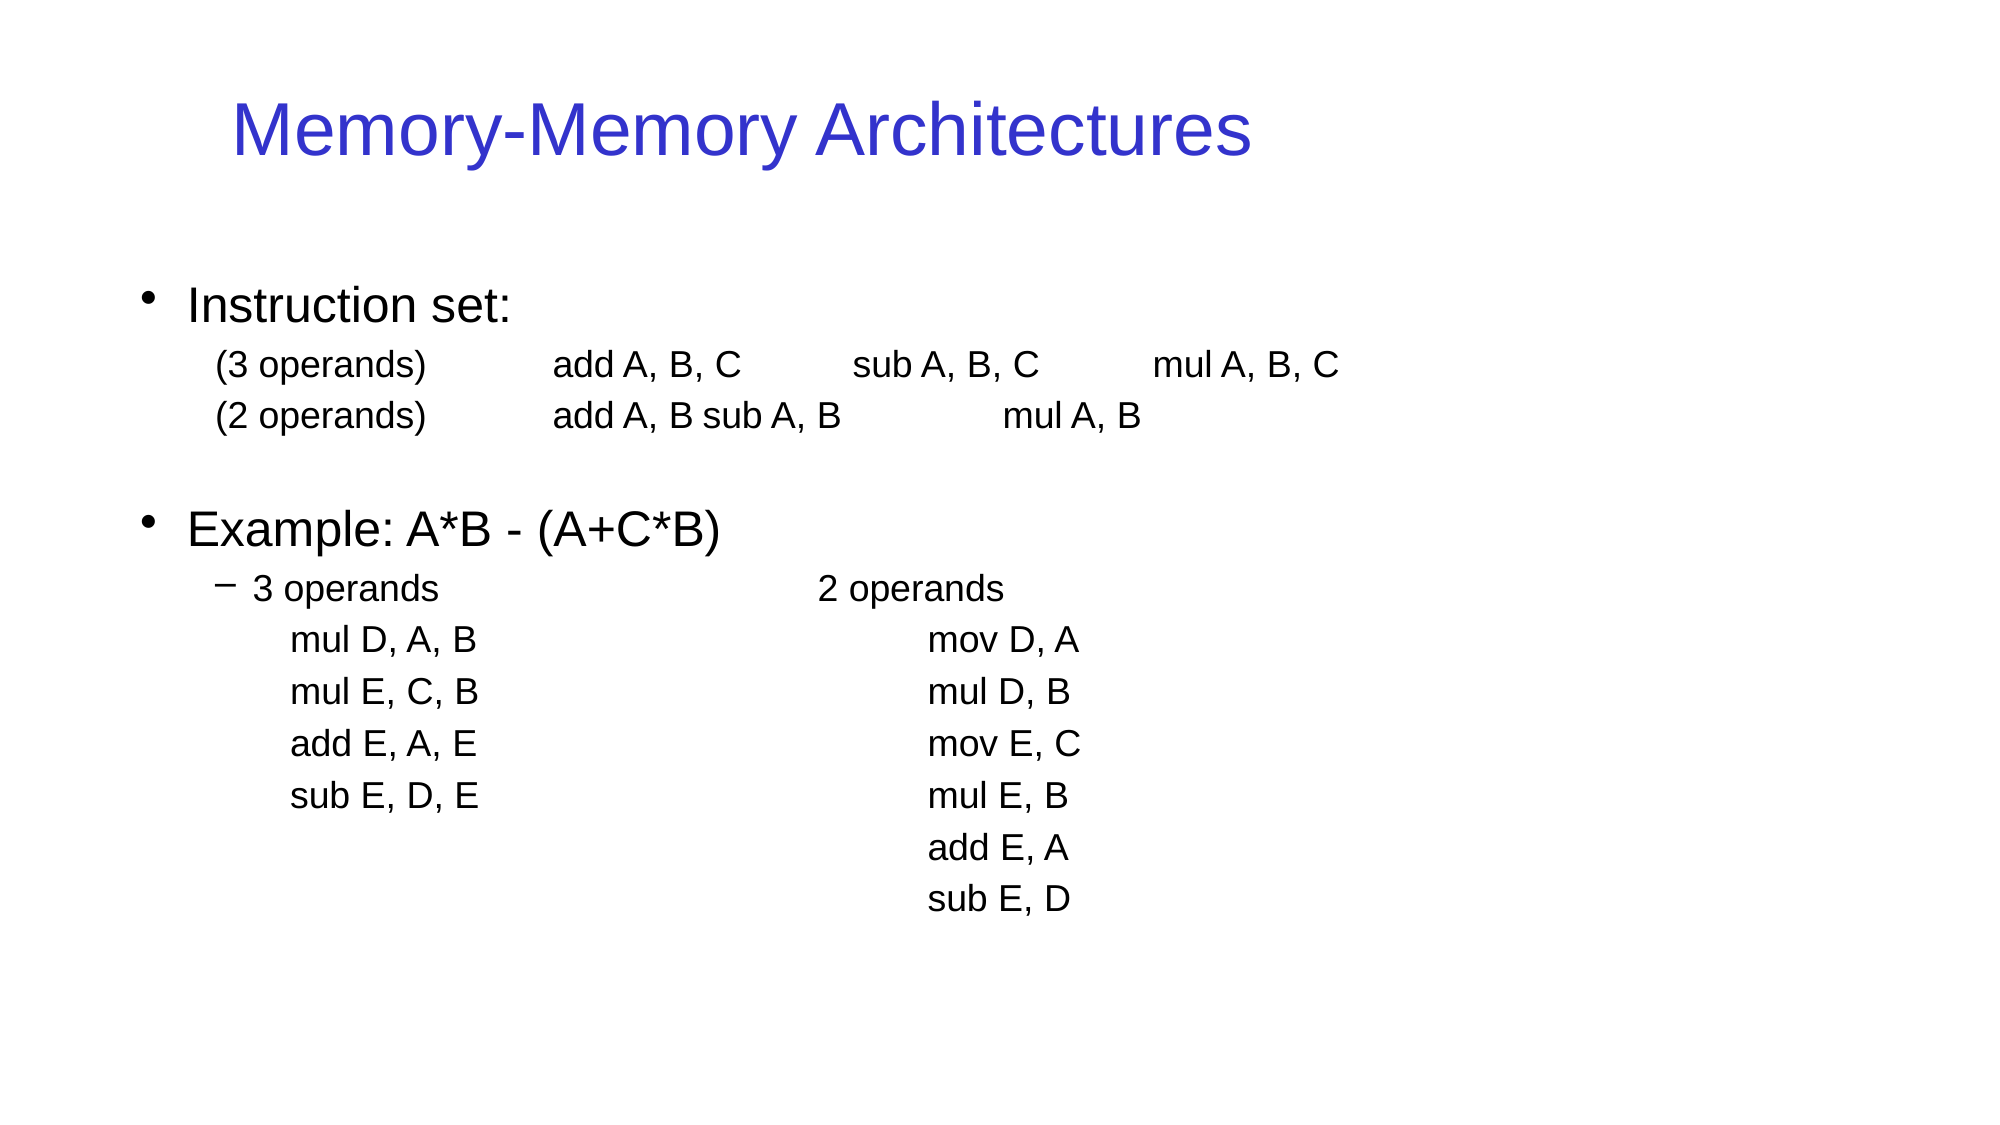

Memory-Memory Architectures
Instruction set:
(3 operands)	add A, B, C	sub A, B, C 	mul A, B, C
(2 operands)	add A, B	sub A, B 	mul A, B

Example: A*B - (A+C*B)
3 operands		           2 operands
mul D, A, B			mov D, A
mul E, C, B			mul D, B
add E, A, E			mov E, C
sub E, D, E			mul E, B
					add E, A
					sub E, D